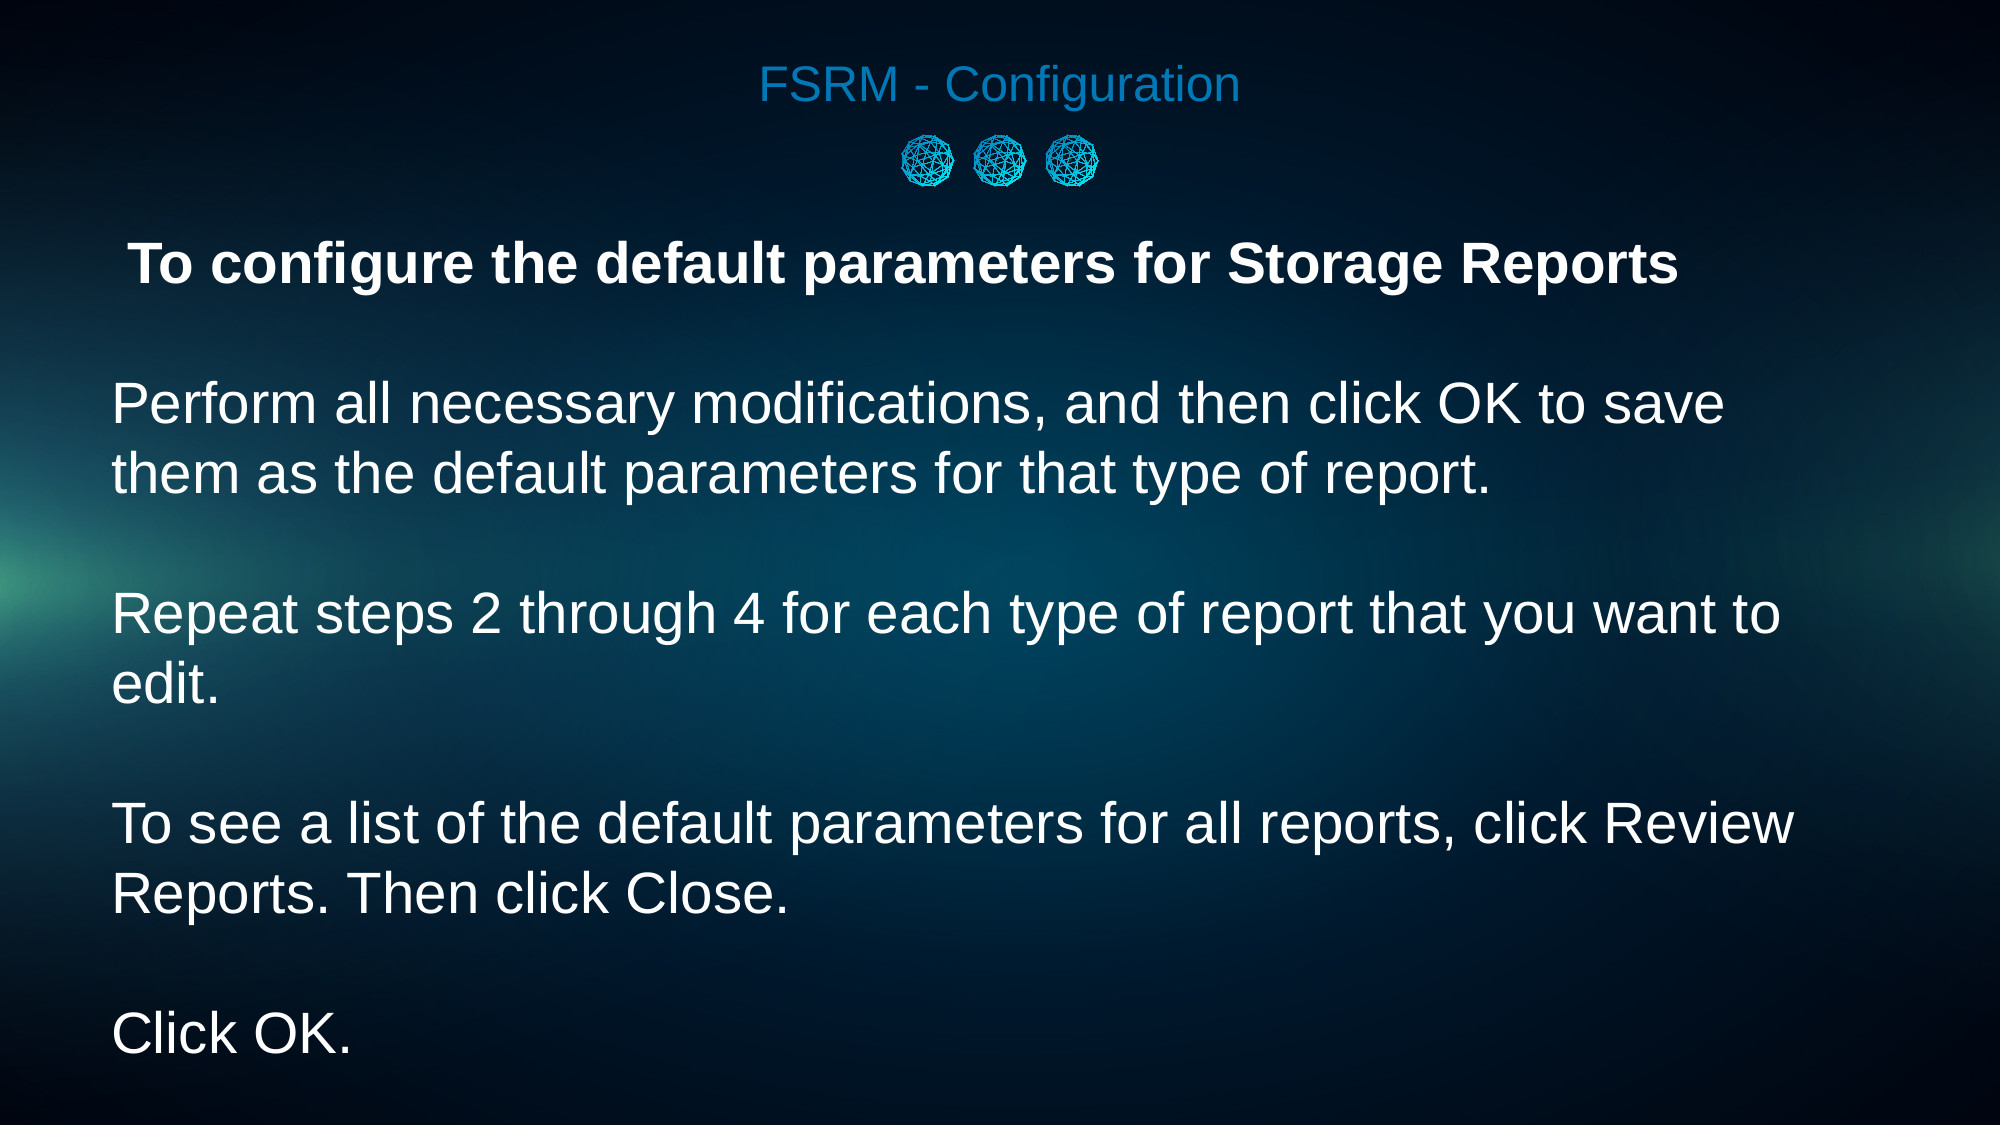

FSRM - Configuration

 To configure the default parameters for Storage Reports

Perform all necessary modifications, and then click OK to save them as the default parameters for that type of report.

Repeat steps 2 through 4 for each type of report that you want to edit.

To see a list of the default parameters for all reports, click Review Reports. Then click Close.

Click OK.